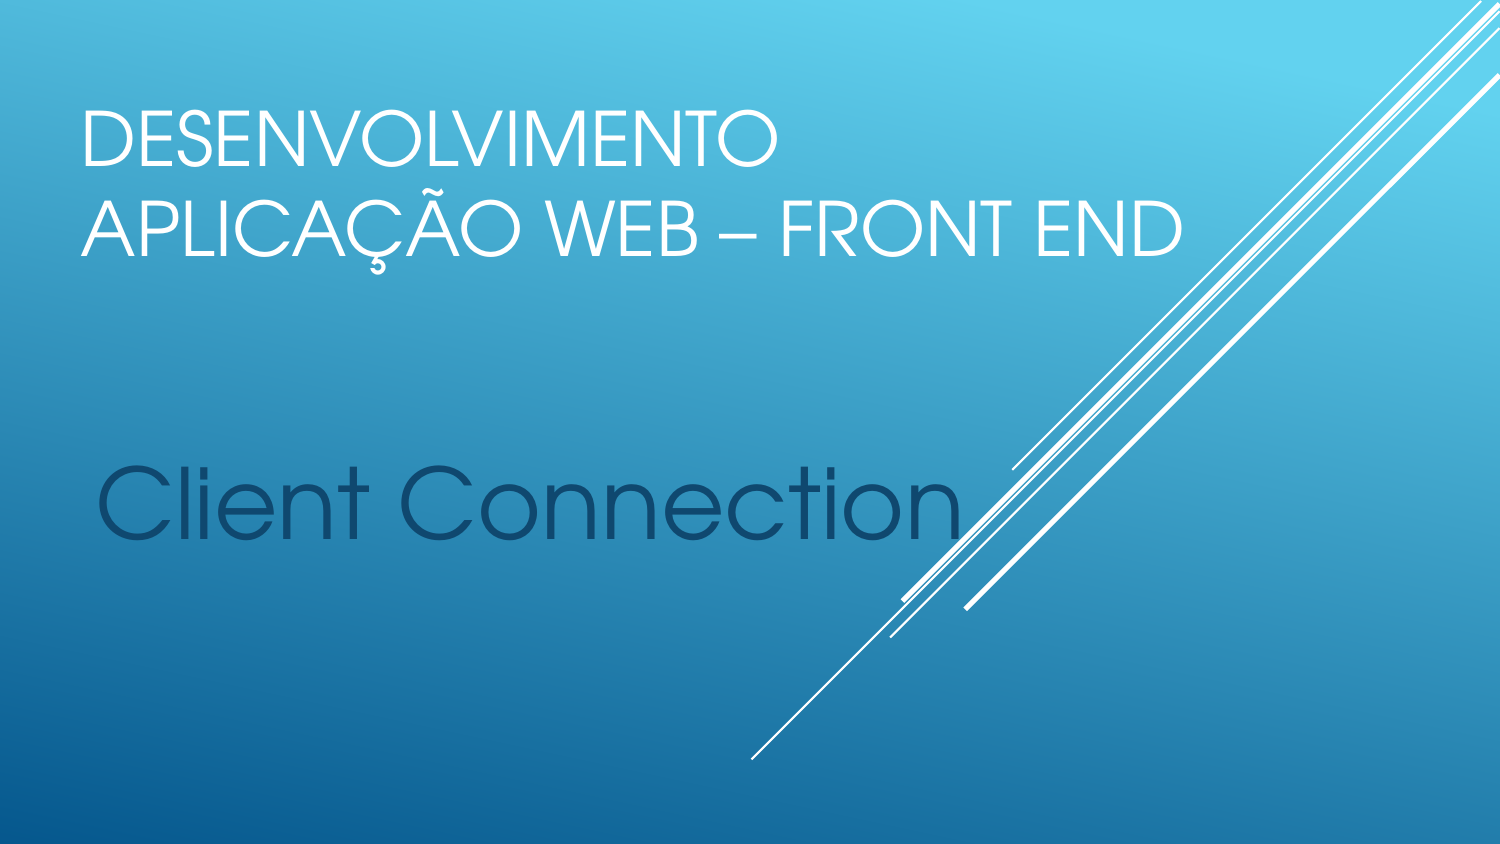

# DESENVOLVIMENTO APLICAÇÃO WEB – FRONT END

Client Connection